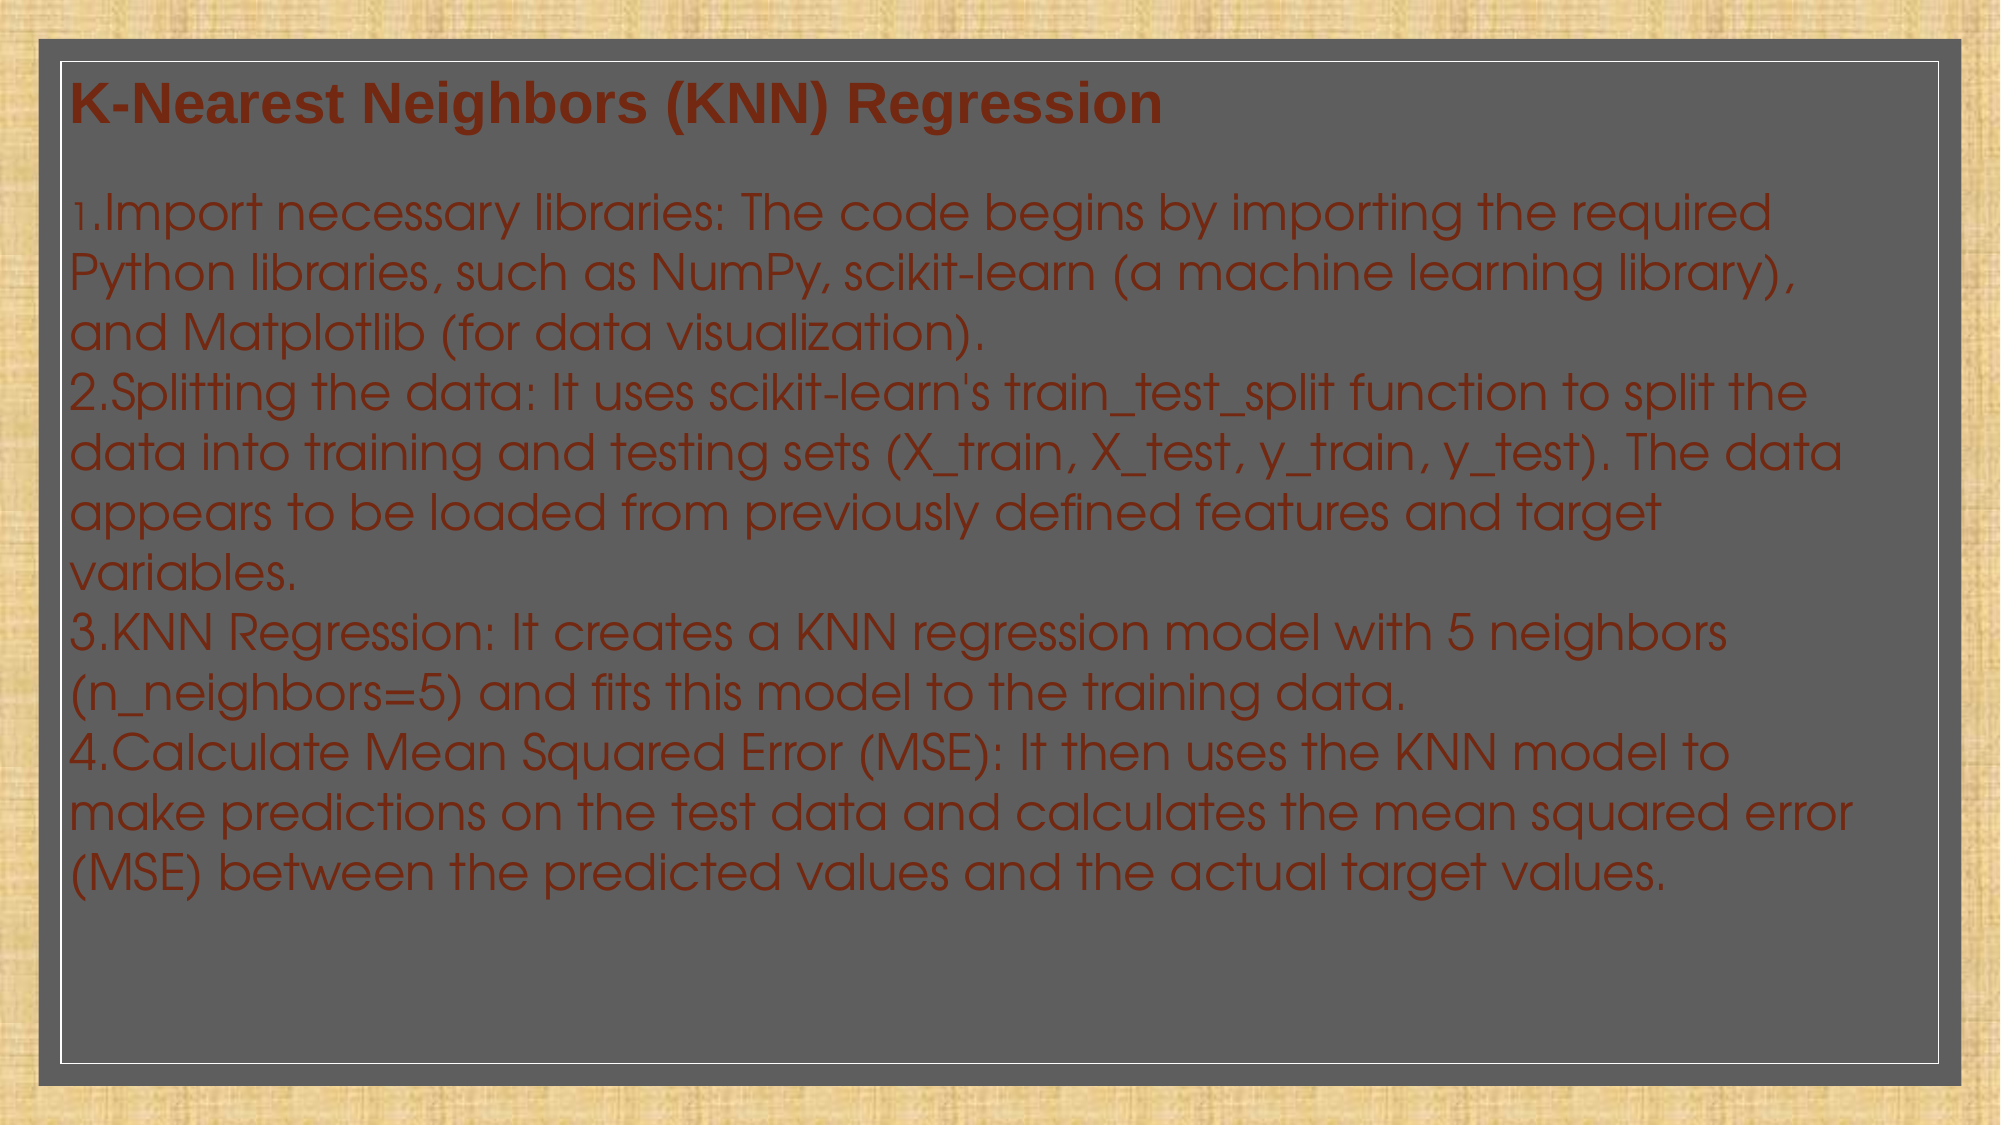

K-Nearest Neighbors (KNN) Regression

1.Import necessary libraries: The code begins by importing the required Python libraries, such as NumPy, scikit-learn (a machine learning library), and Matplotlib (for data visualization).
2.Splitting the data: It uses scikit-learn's train_test_split function to split the data into training and testing sets (X_train, X_test, y_train, y_test). The data appears to be loaded from previously defined features and target variables.
3.KNN Regression: It creates a KNN regression model with 5 neighbors (n_neighbors=5) and fits this model to the training data.
4.Calculate Mean Squared Error (MSE): It then uses the KNN model to make predictions on the test data and calculates the mean squared error (MSE) between the predicted values and the actual target values.